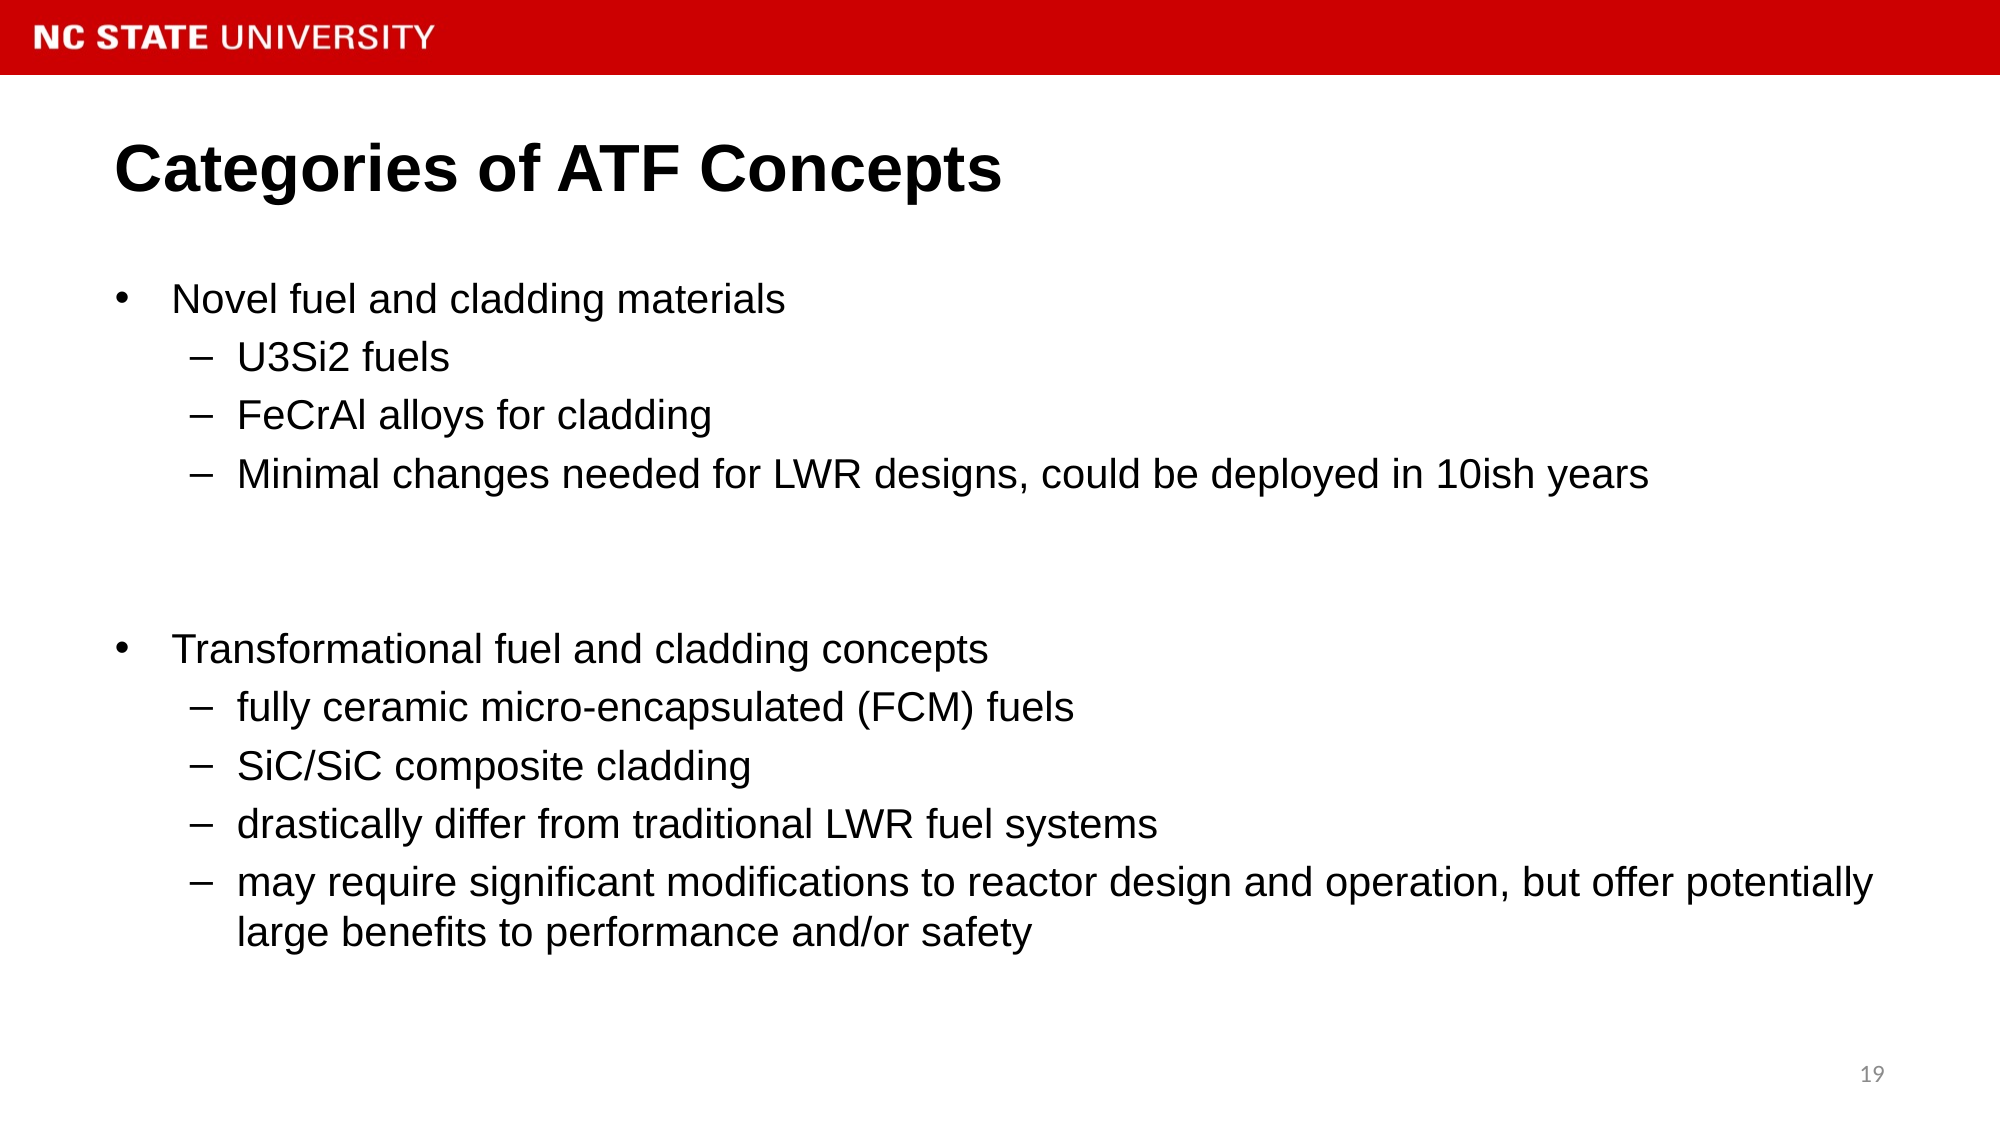

# Categories of ATF Concepts
Novel fuel and cladding materials
U3Si2 fuels
FeCrAl alloys for cladding
Minimal changes needed for LWR designs, could be deployed in 10ish years

Transformational fuel and cladding concepts
fully ceramic micro-encapsulated (FCM) fuels
SiC/SiC composite cladding
drastically differ from traditional LWR fuel systems
may require significant modifications to reactor design and operation, but offer potentially large benefits to performance and/or safety

19